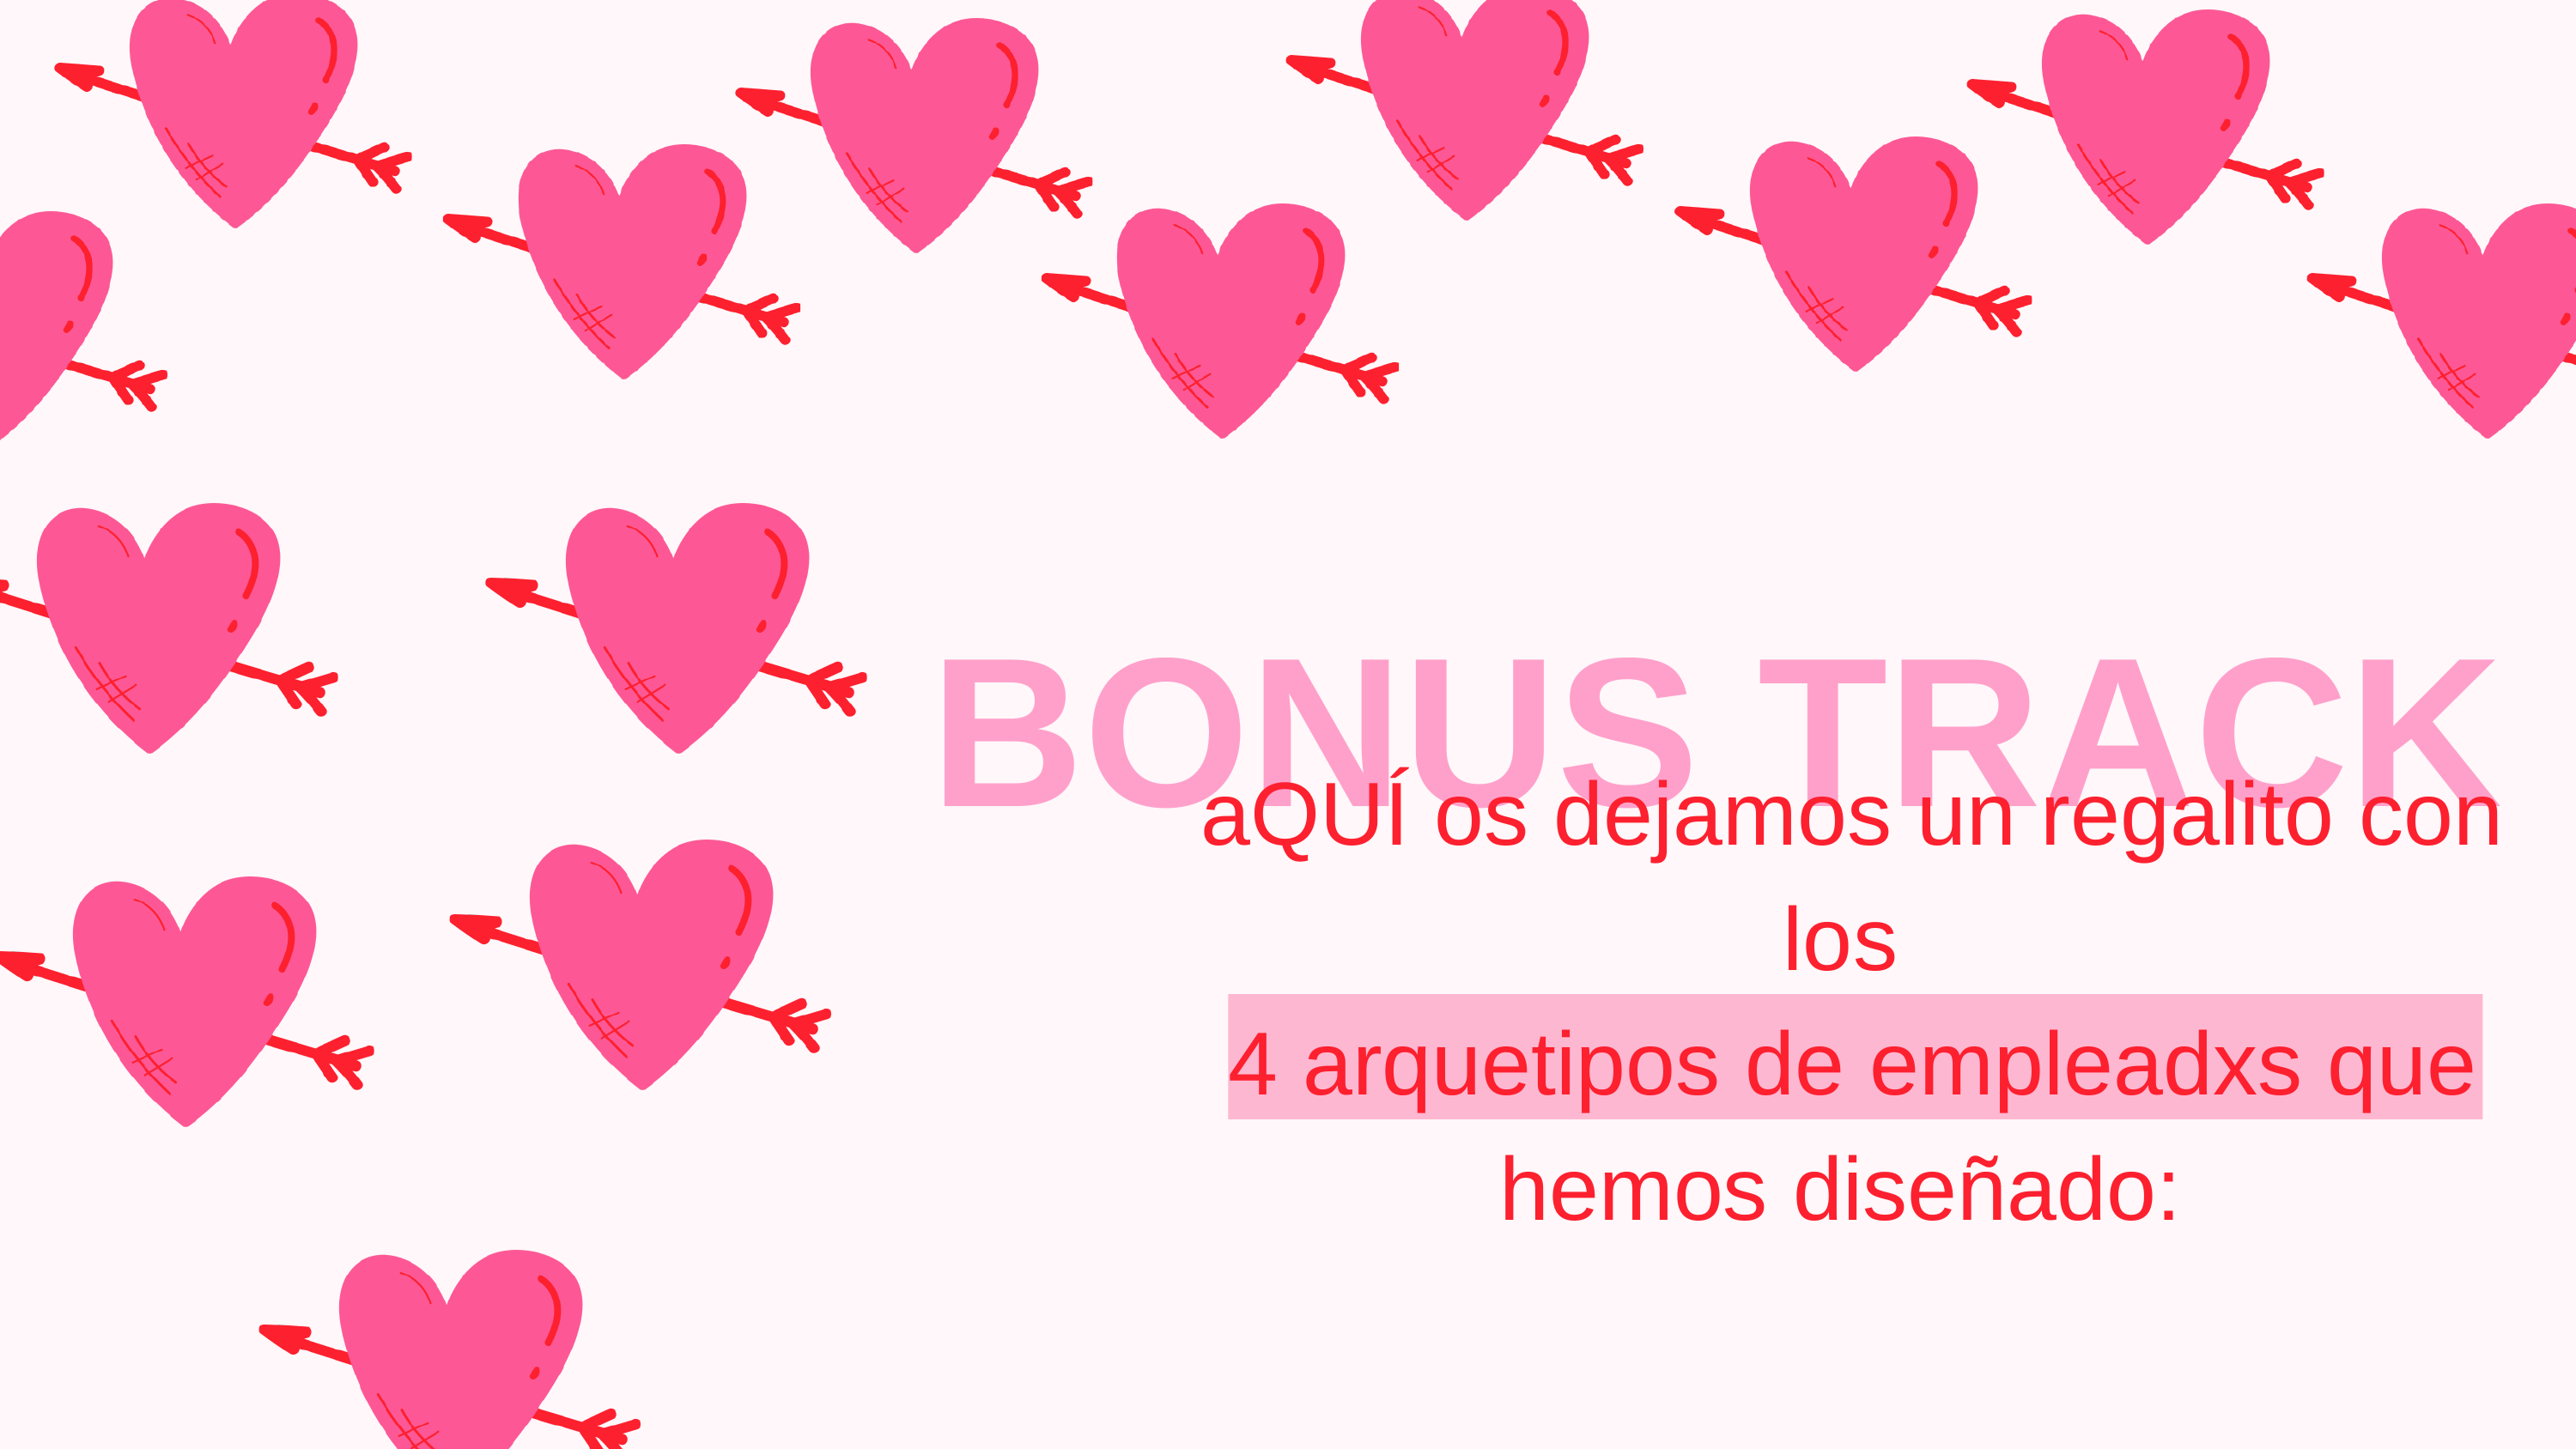

BONUS TRACK
aQUÍ os dejamos un regalito con los
4 arquetipos de empleadxs que hemos diseñado: